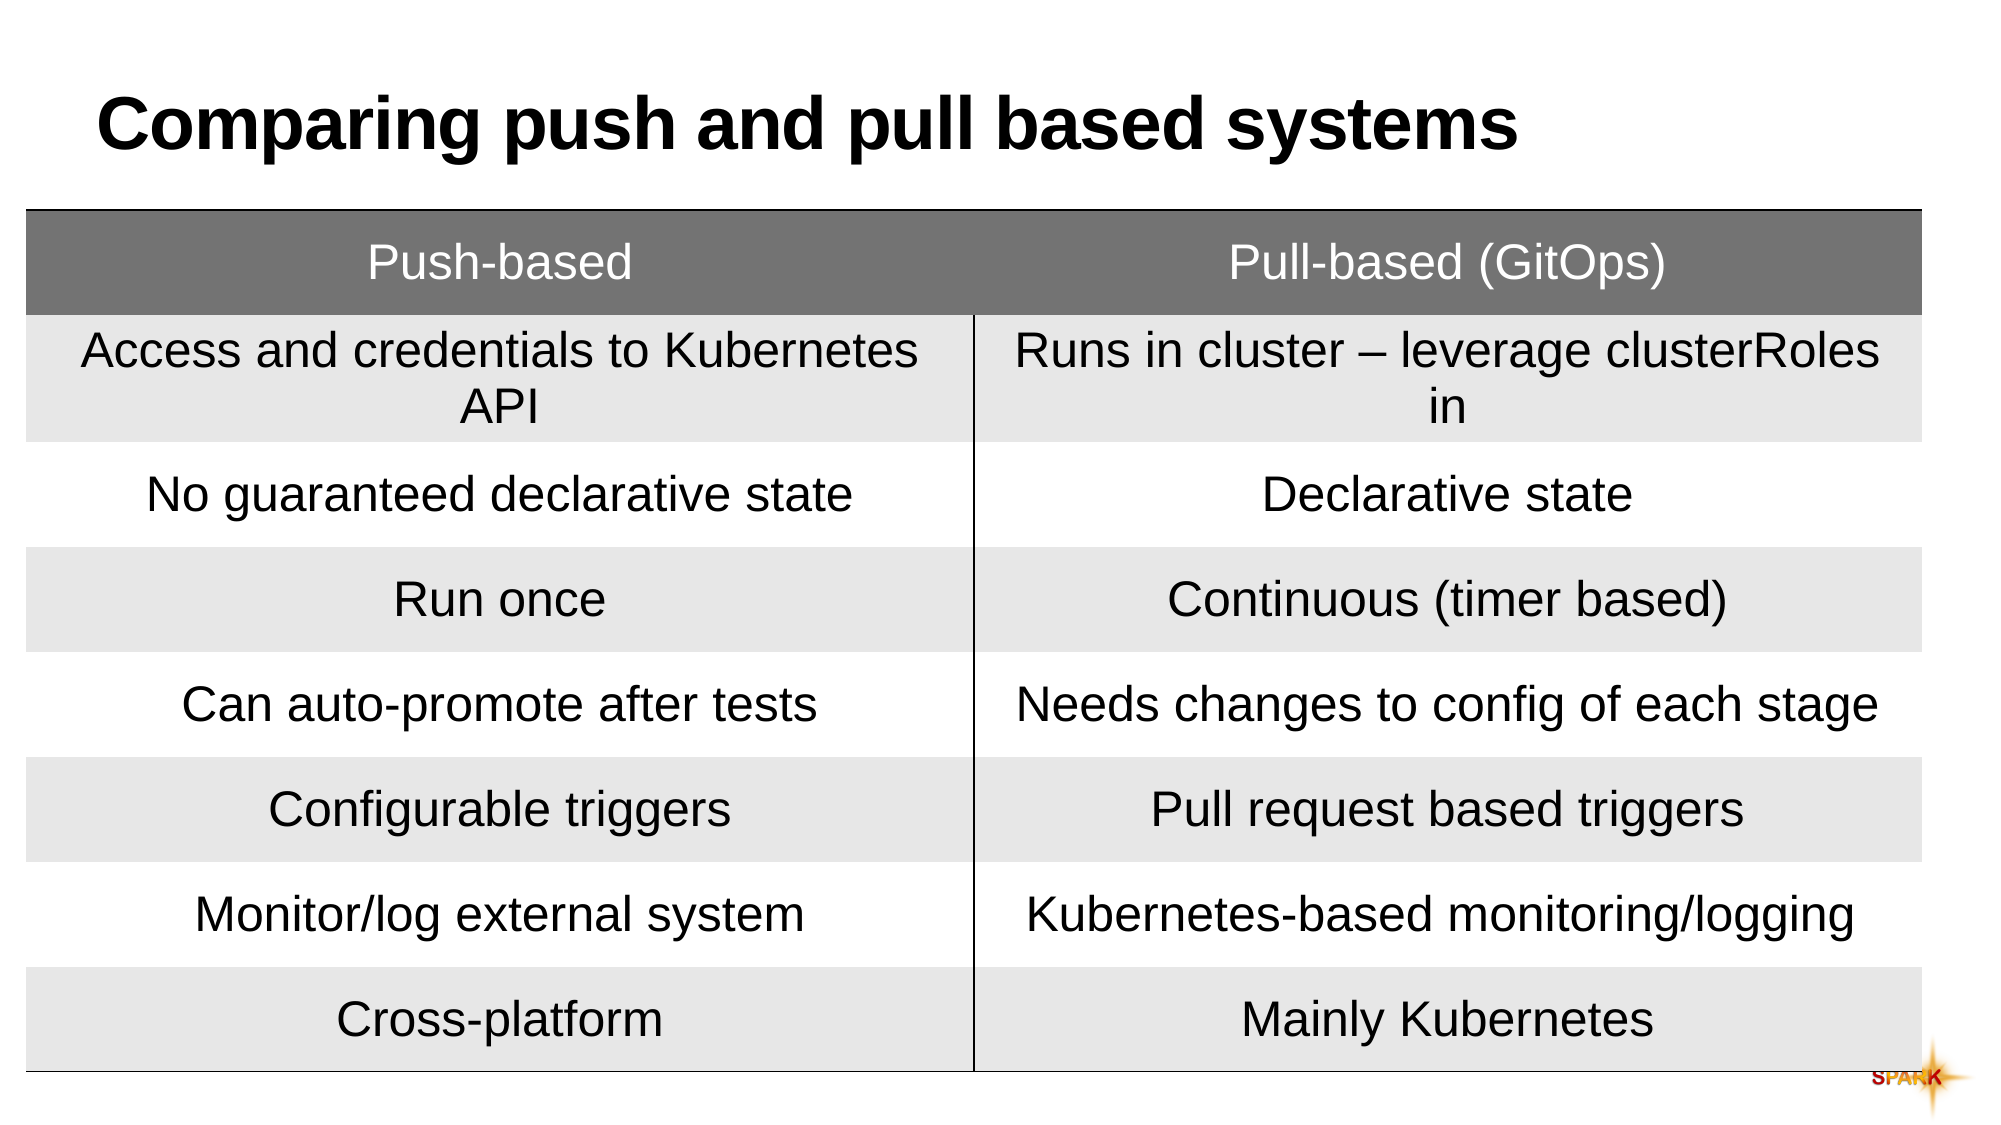

# Comparing push and pull based systems
| Push-based | Pull-based (GitOps) |
| --- | --- |
| Access and credentials to Kubernetes API | Runs in cluster – leverage clusterRoles in |
| No guaranteed declarative state | Declarative state |
| Run once | Continuous (timer based) |
| Can auto-promote after tests | Needs changes to config of each stage |
| Configurable triggers | Pull request based triggers |
| Monitor/log external system | Kubernetes-based monitoring/logging |
| Cross-platform | Mainly Kubernetes |